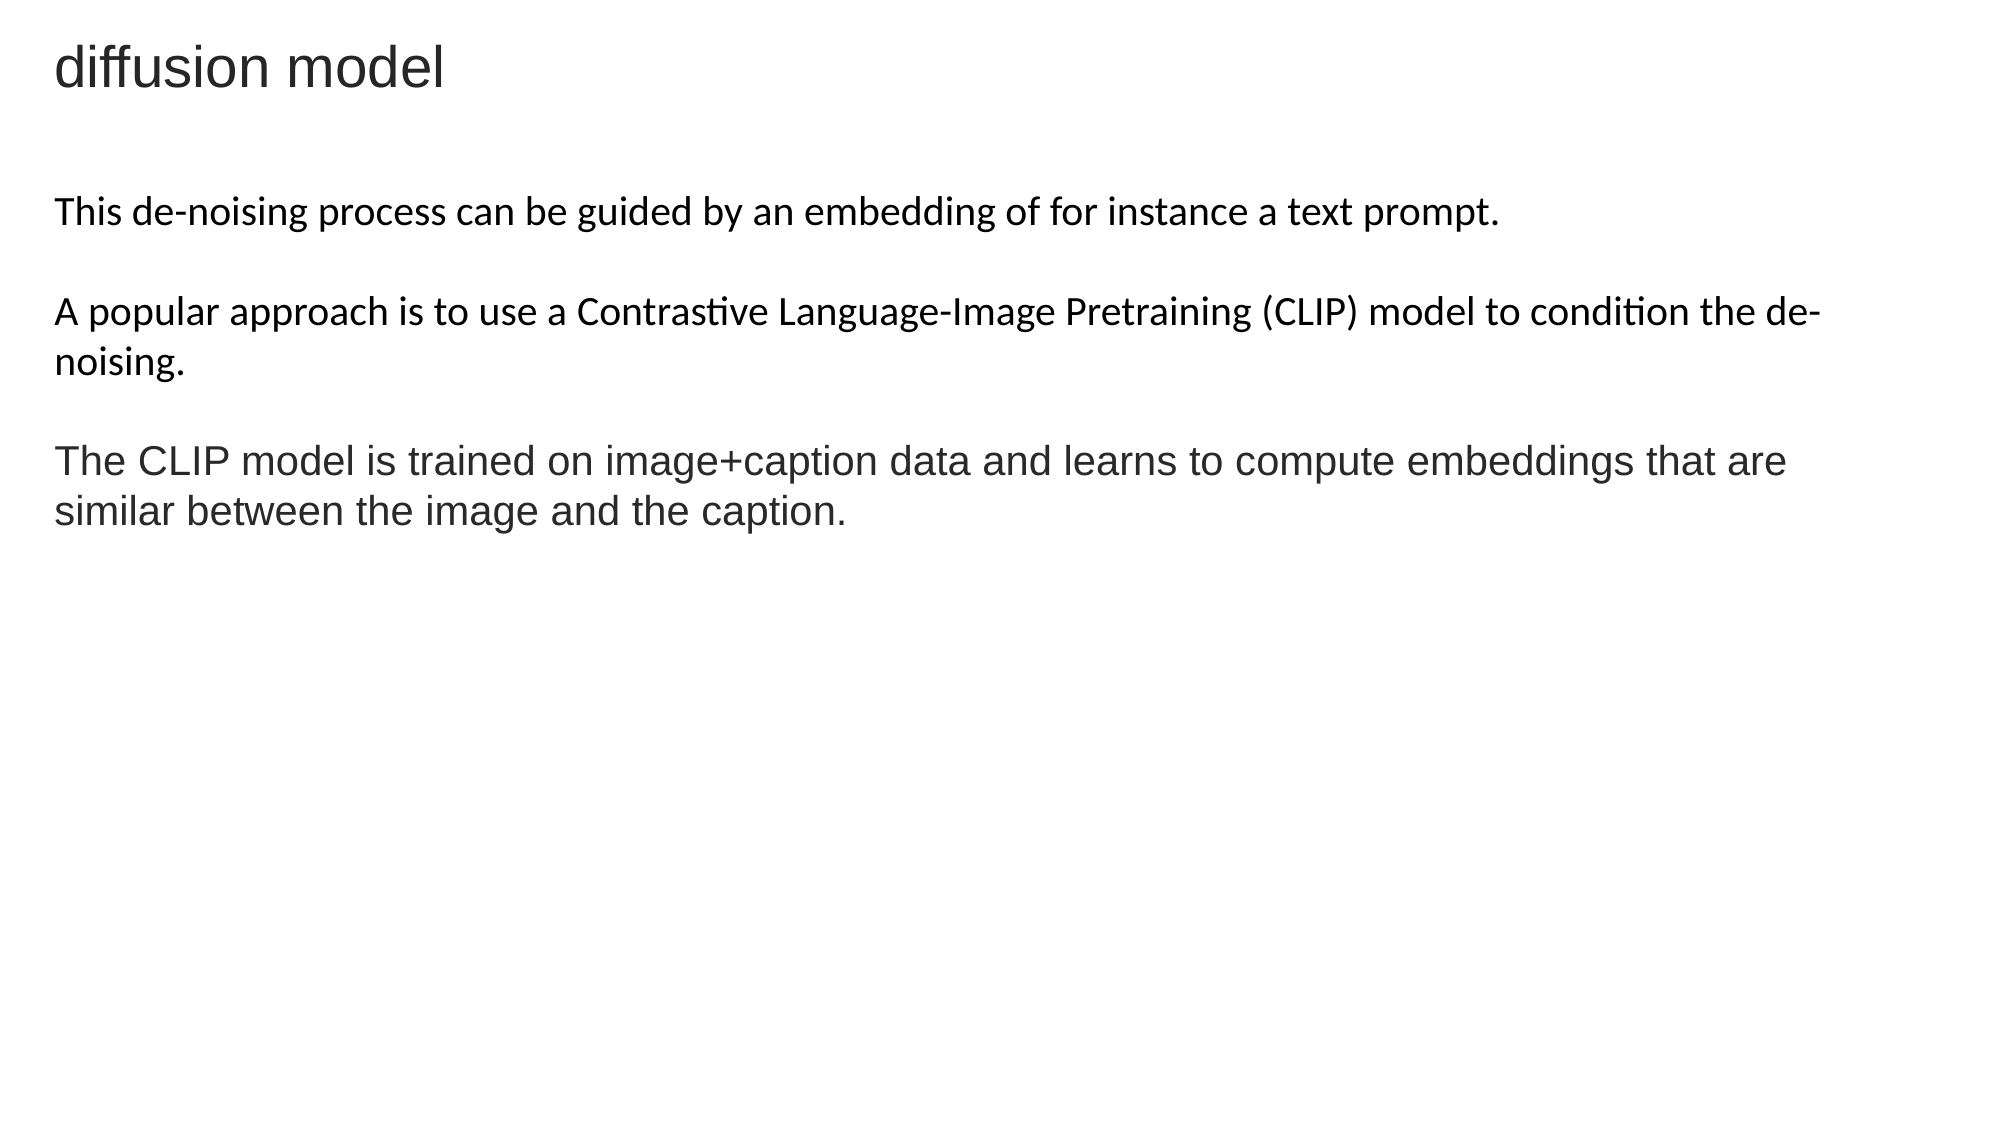

diffusion model
This de-noising process can be guided by an embedding of for instance a text prompt.

A popular approach is to use a Contrastive Language-Image Pretraining (CLIP) model to condition the de-noising.

The CLIP model is trained on image+caption data and learns to compute embeddings that are similar between the image and the caption.